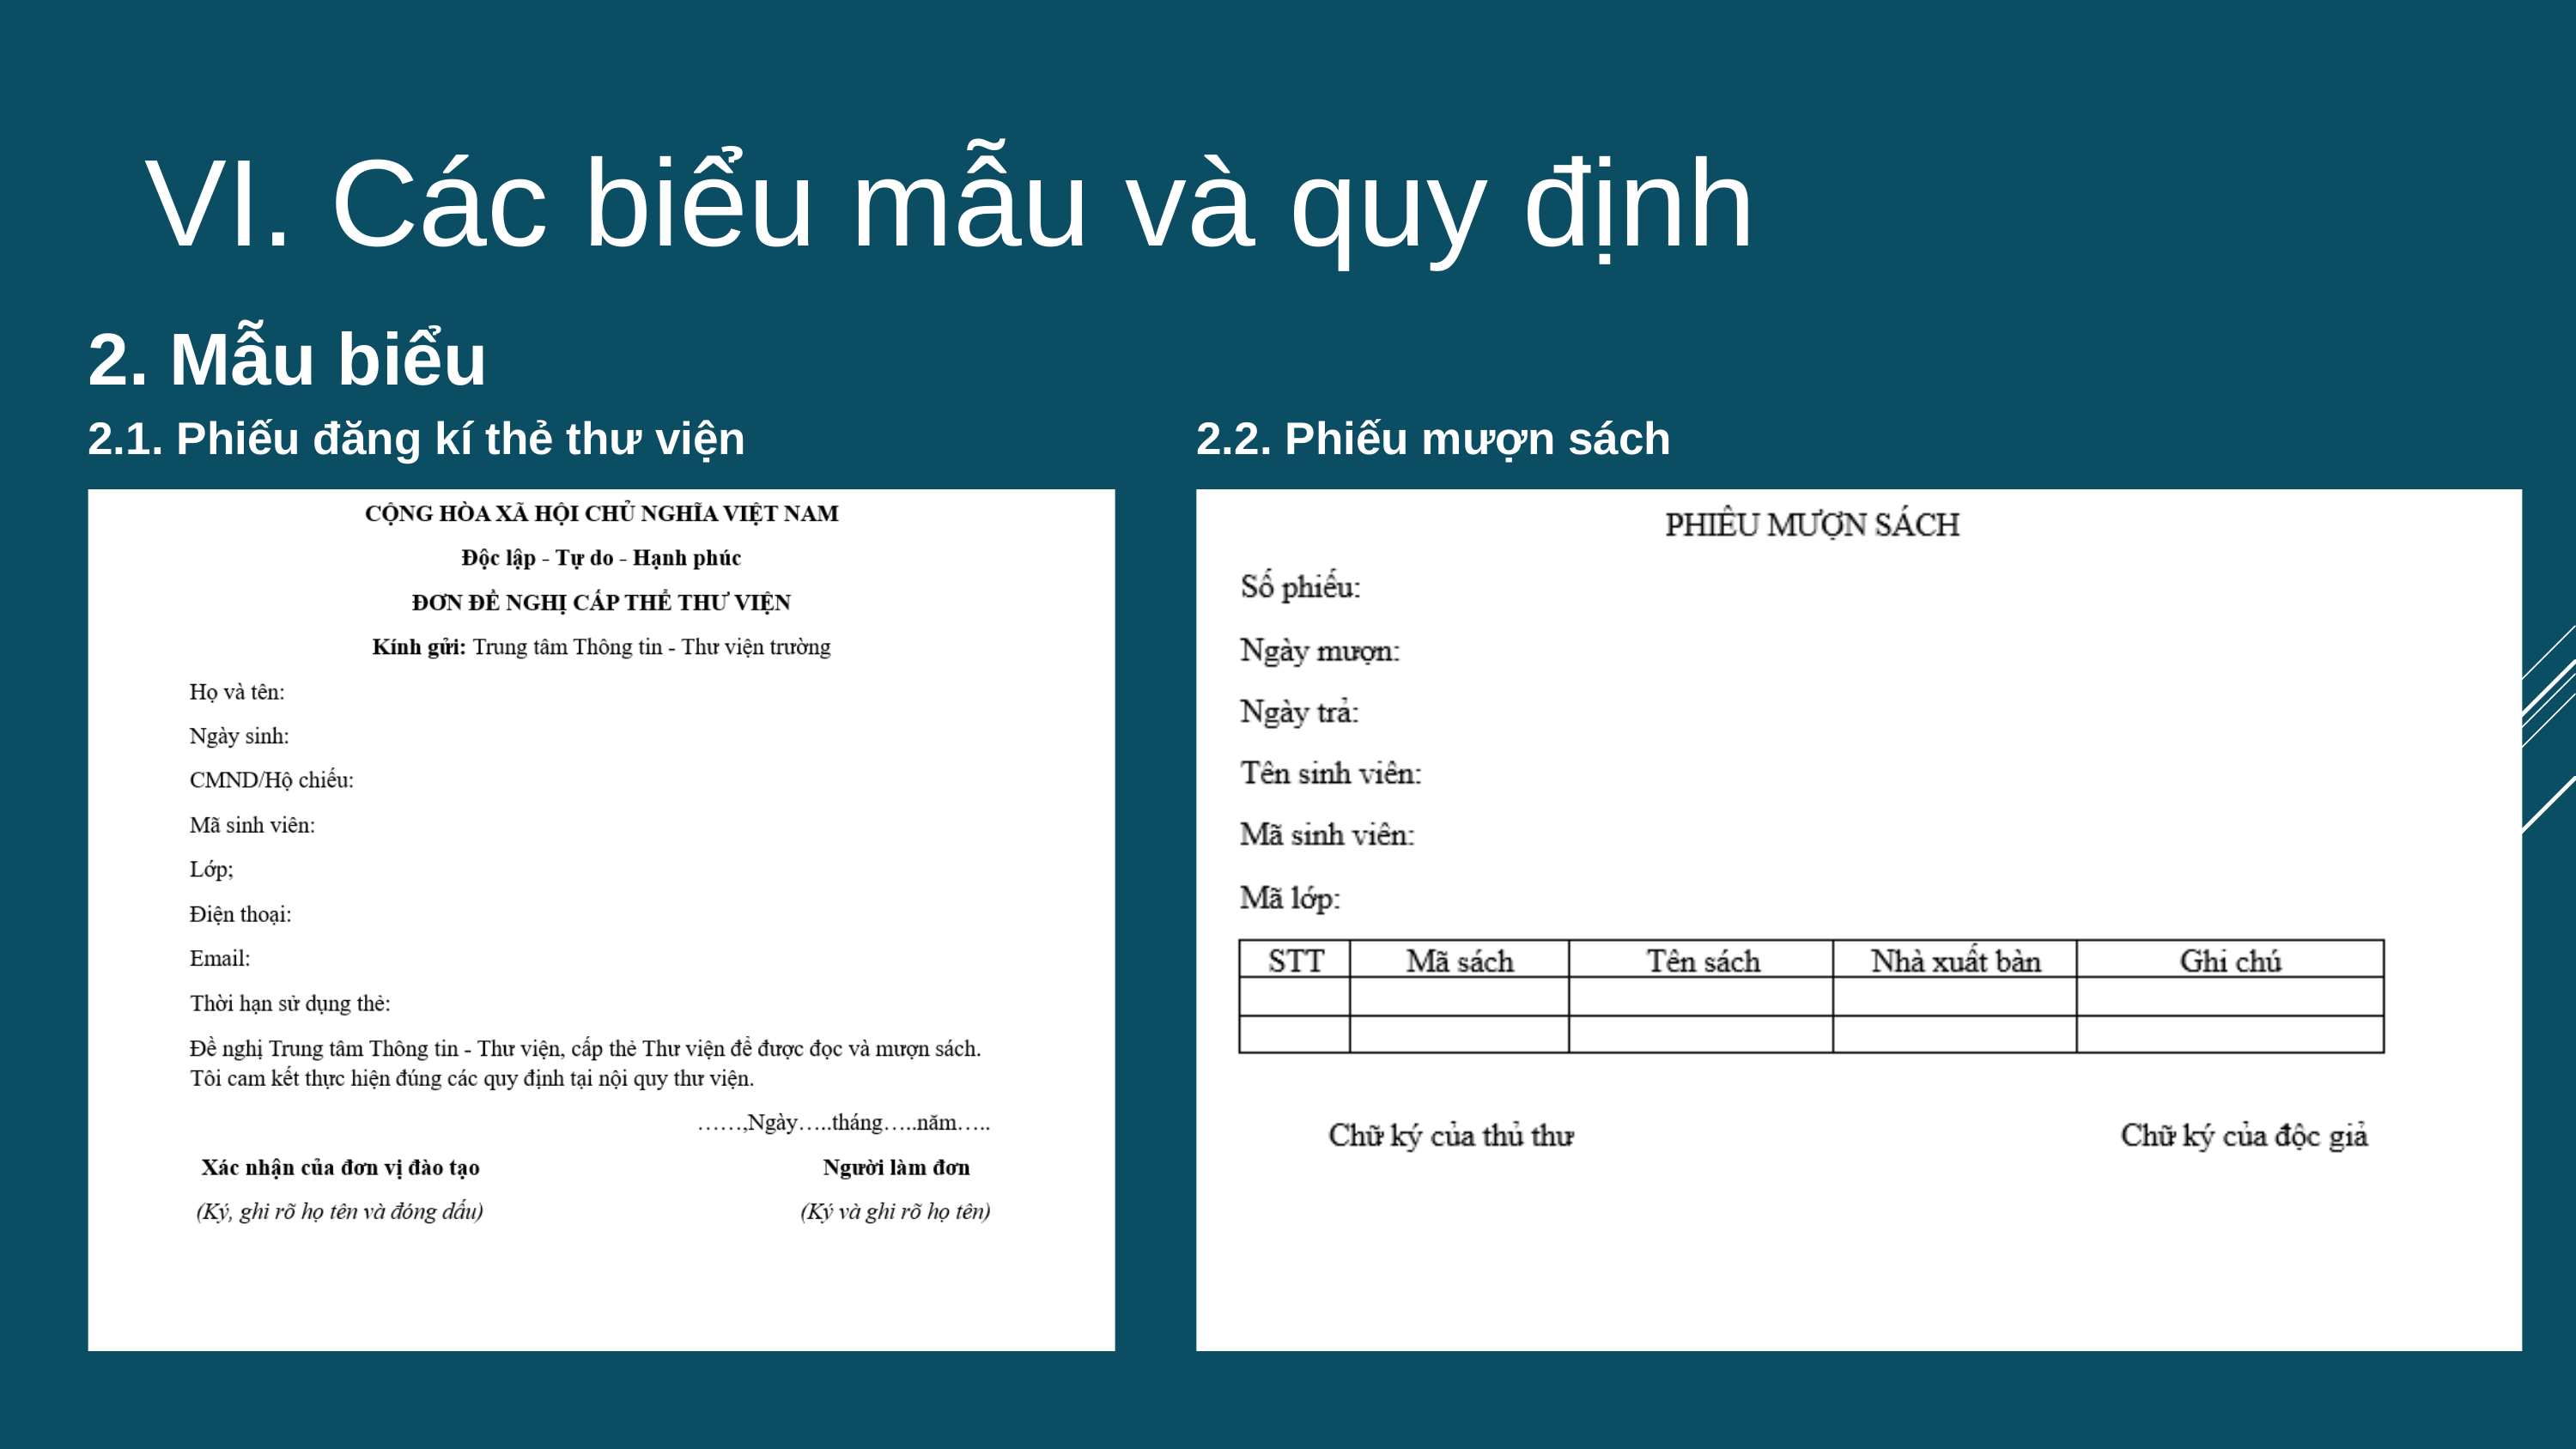

VI. Các biểu mẫu và quy định
2. Mẫu biểu
2.1. Phiếu đăng kí thẻ thư viện

2.2. Phiếu mượn sách